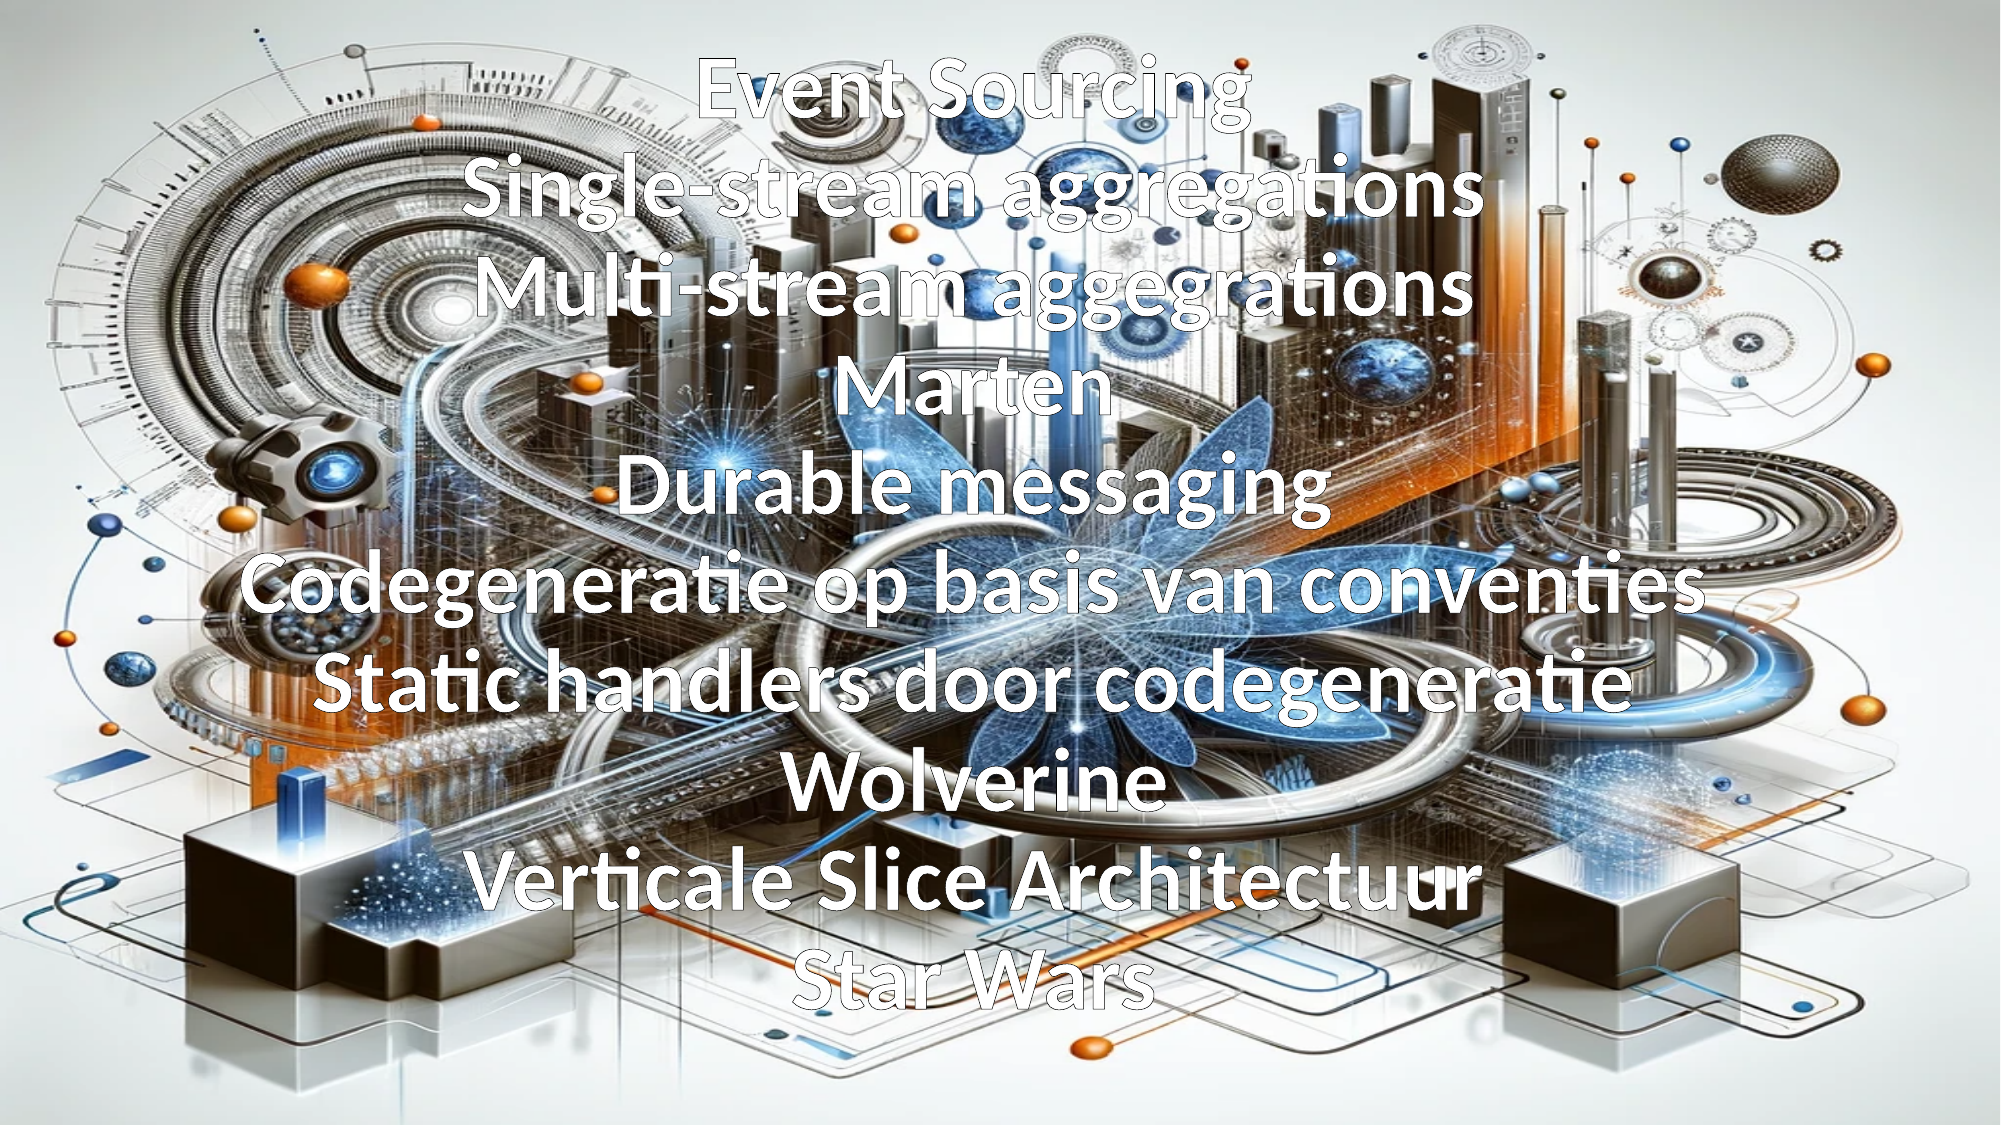

Event Sourcing
Single-stream aggregations
Multi-stream aggegrations
Marten
Durable messaging
Codegeneratie op basis van conventies
Static handlers door codegeneratie
Wolverine
Verticale Slice Architectuur
Star Wars